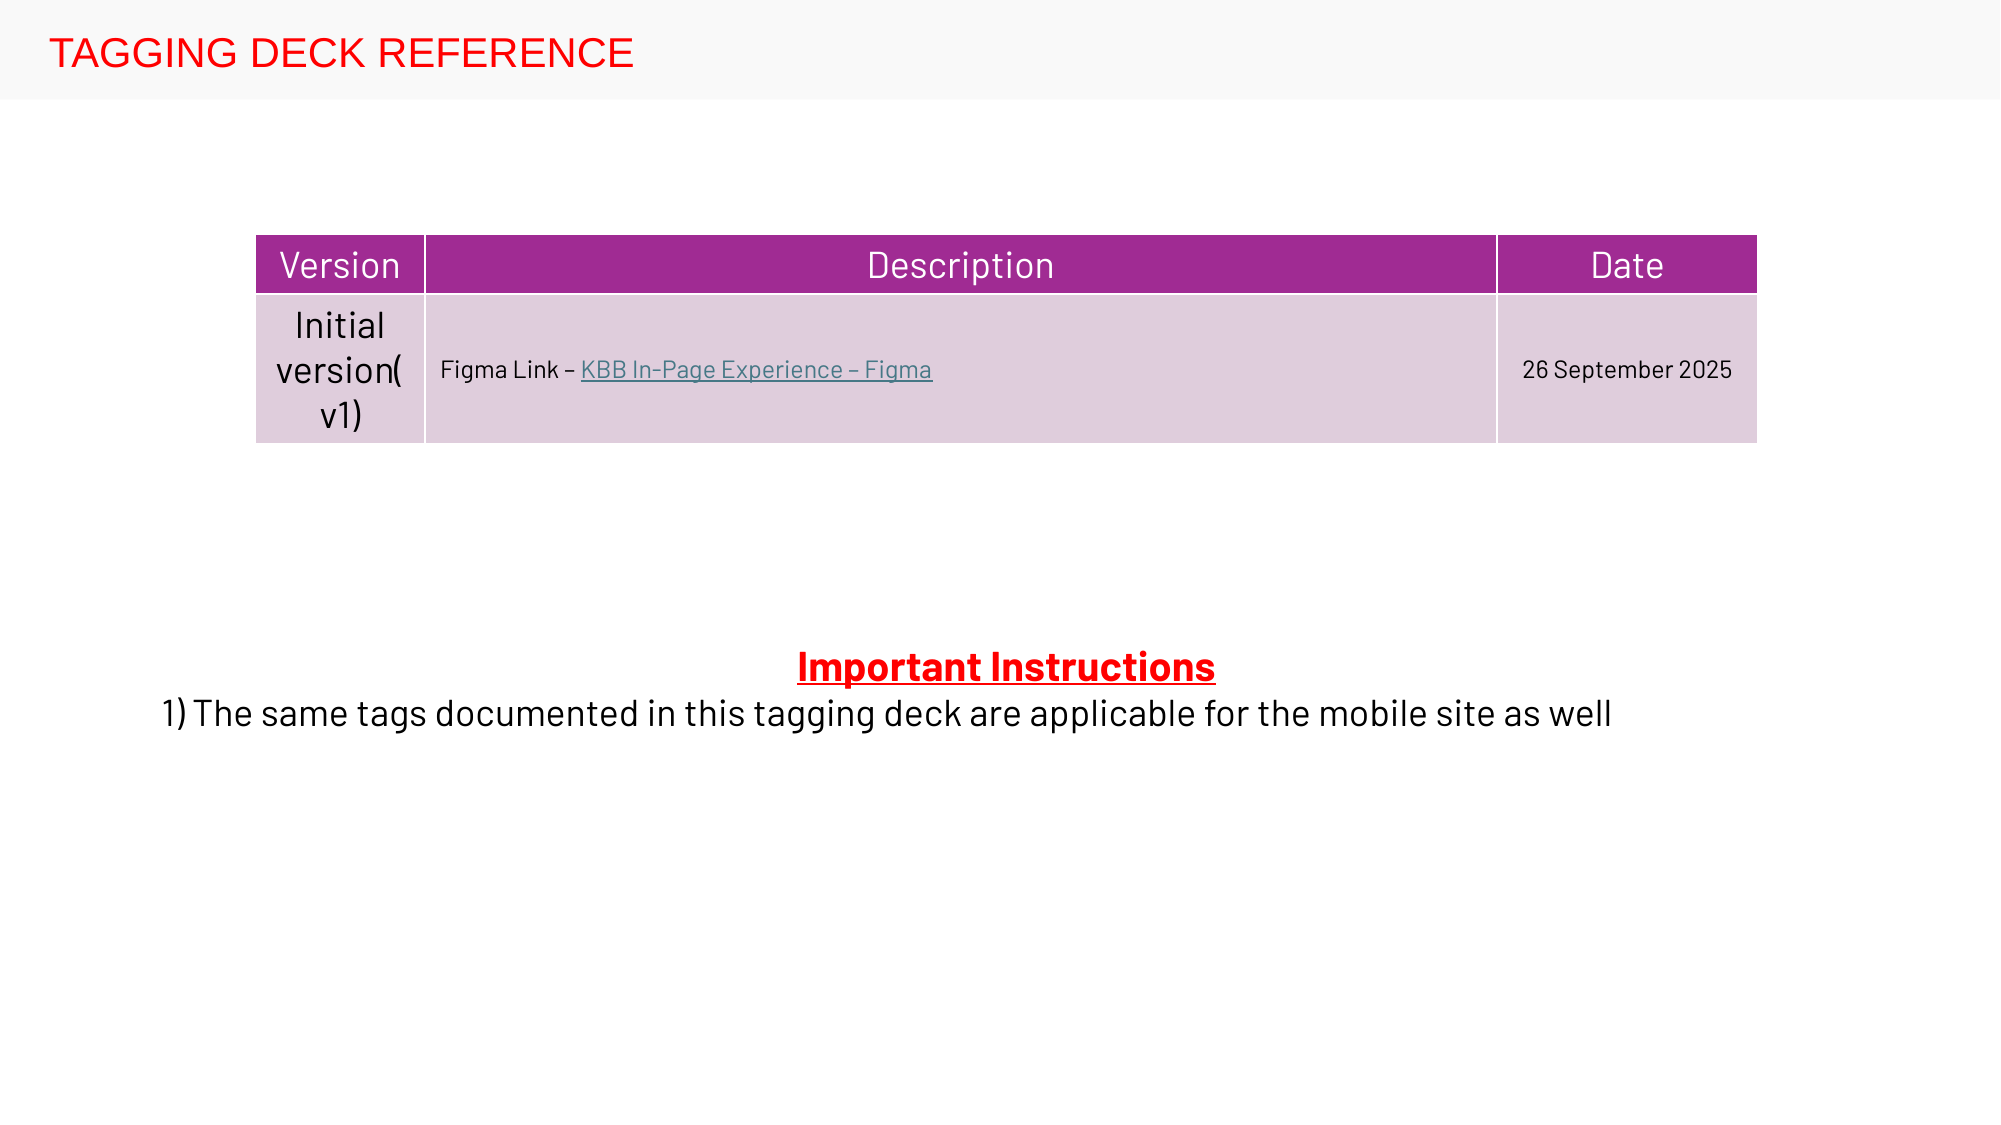

# TAGGING DECK REFERENCE
| Version | Description | Date |
| --- | --- | --- |
| Initial version(v1) | Figma Link – KBB In-Page Experience – Figma | 26 September 2025 |
Important Instructions
1) The same tags documented in this tagging deck are applicable for the mobile site as well